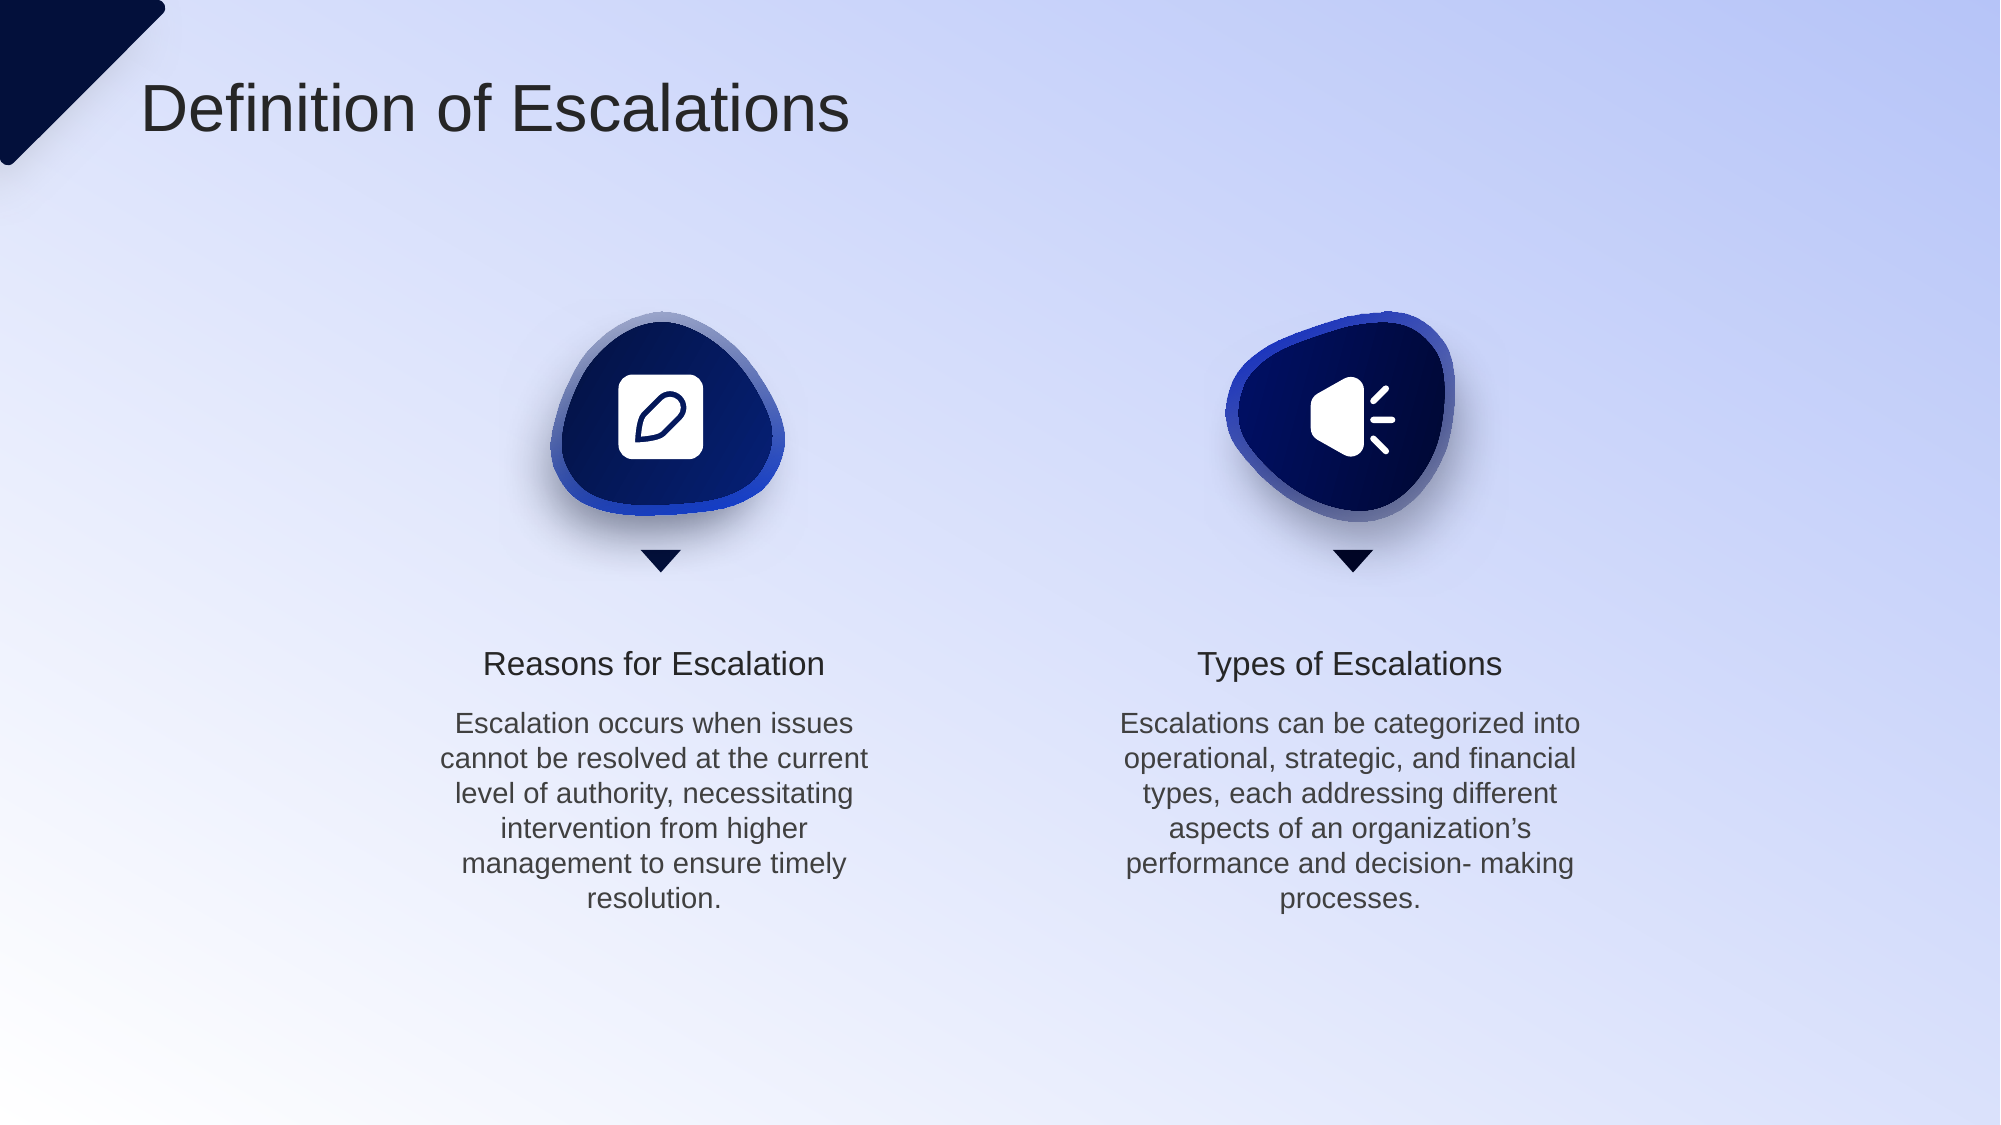

Definition of Escalations

Types of Escalations
Reasons for Escalation
Escalations can be categorized into operational, strategic, and financial types, each addressing different aspects of an organization’s performance and decision- making processes.
Escalation occurs when issues cannot be resolved at the current level of authority, necessitating intervention from higher management to ensure timely resolution.